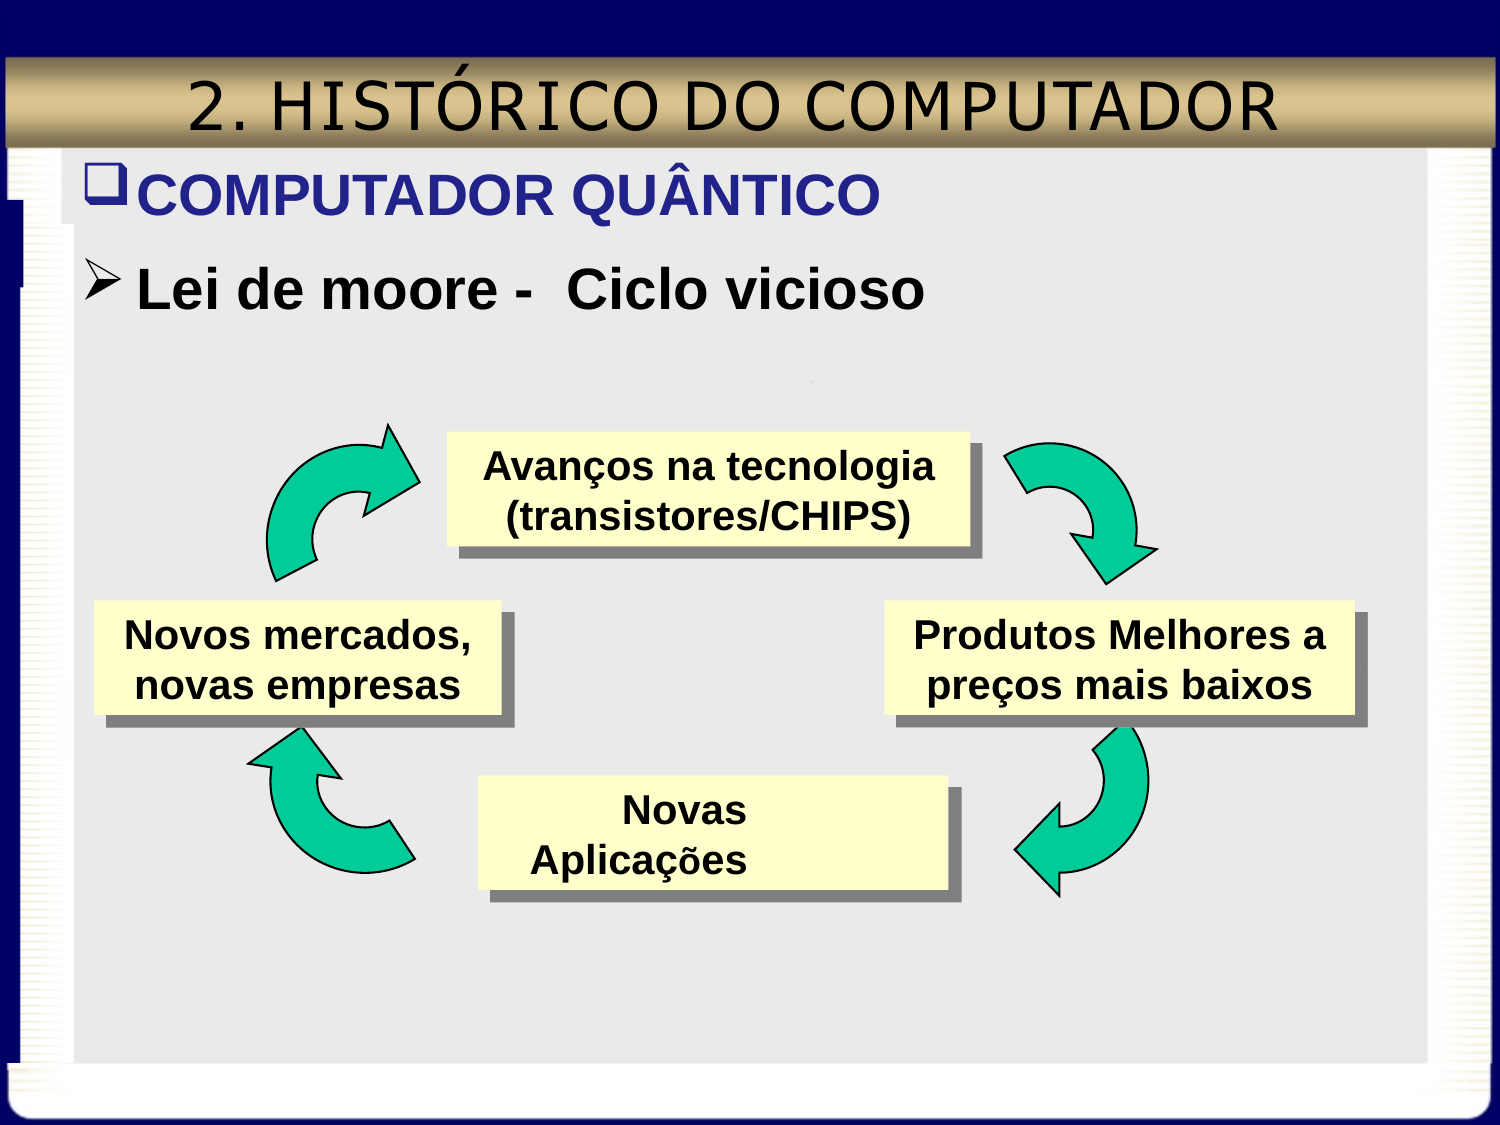

# 2. HISTÓRICO DO COMPUTADOR
COMPUTADOR QUÂNTICO
Lei de moore -  Ciclo vicioso

Avanços na tecnologia (transistores/CHIPS)

Novos mercados, novas empresas
Produtos Melhores a preços mais baixos

Novas
Aplicações